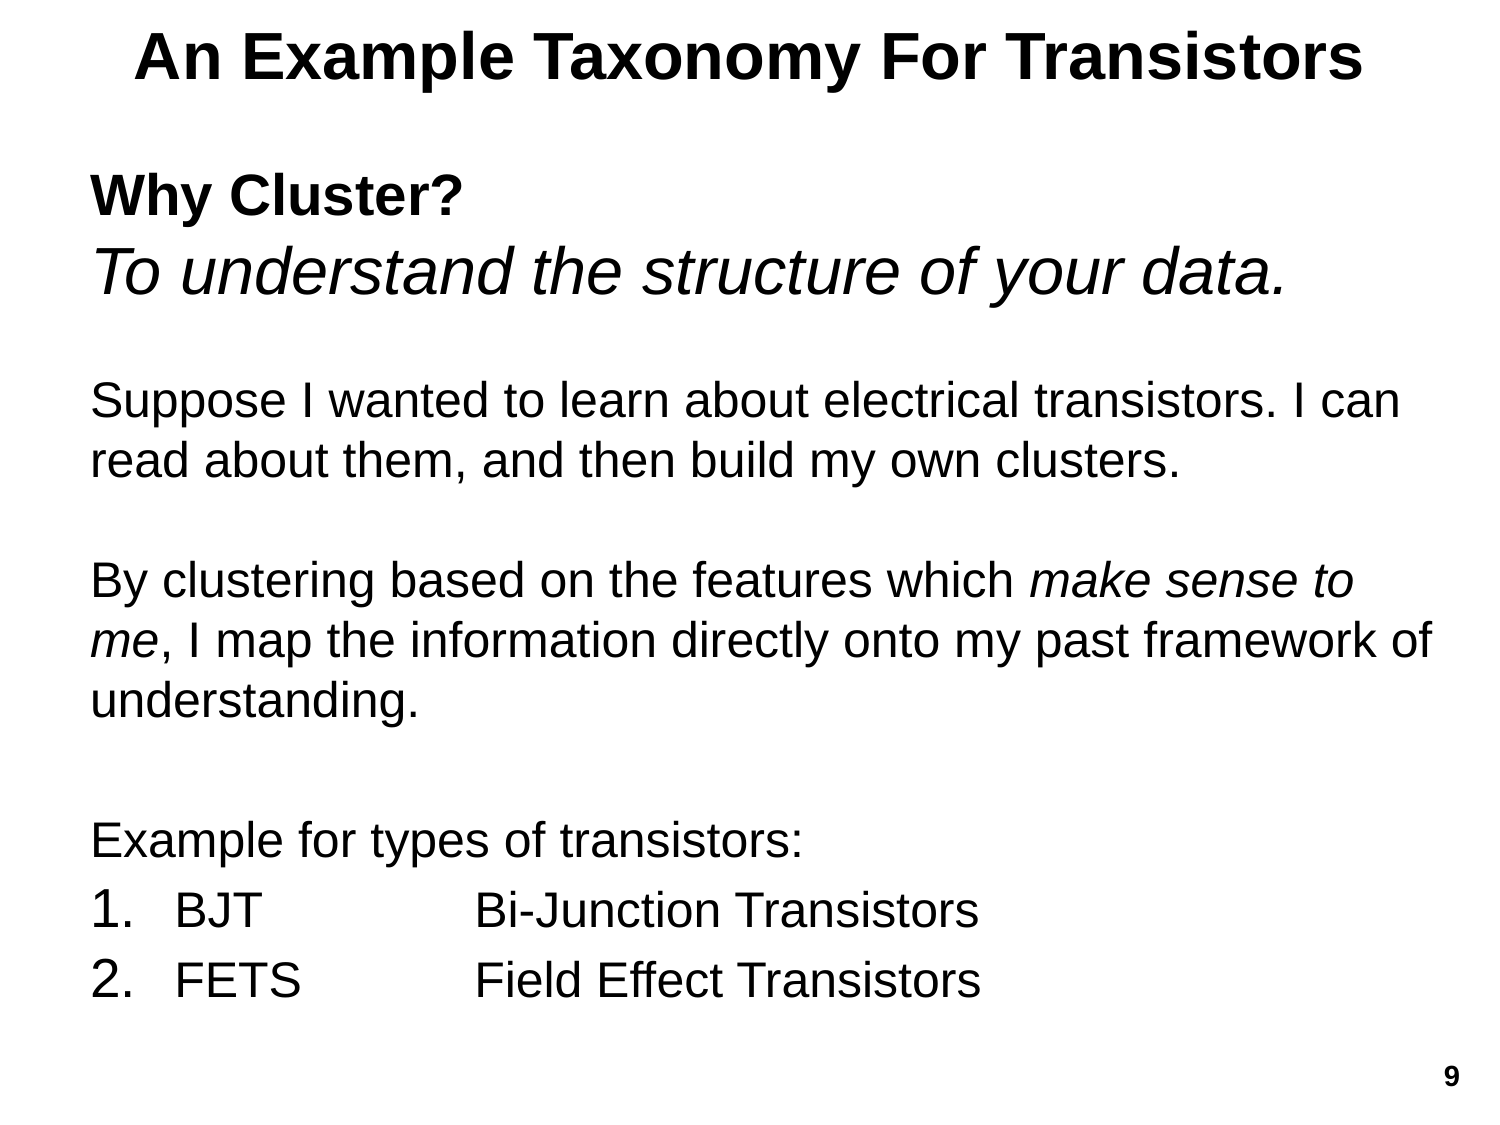

# An Example Taxonomy For Transistors
Why Cluster?
To understand the structure of your data.
Suppose I wanted to learn about electrical transistors. I can read about them, and then build my own clusters.
By clustering based on the features which make sense to me, I map the information directly onto my past framework of understanding.

Example for types of transistors:
BJT 		Bi-Junction Transistors
FETS 		Field Effect Transistors

9